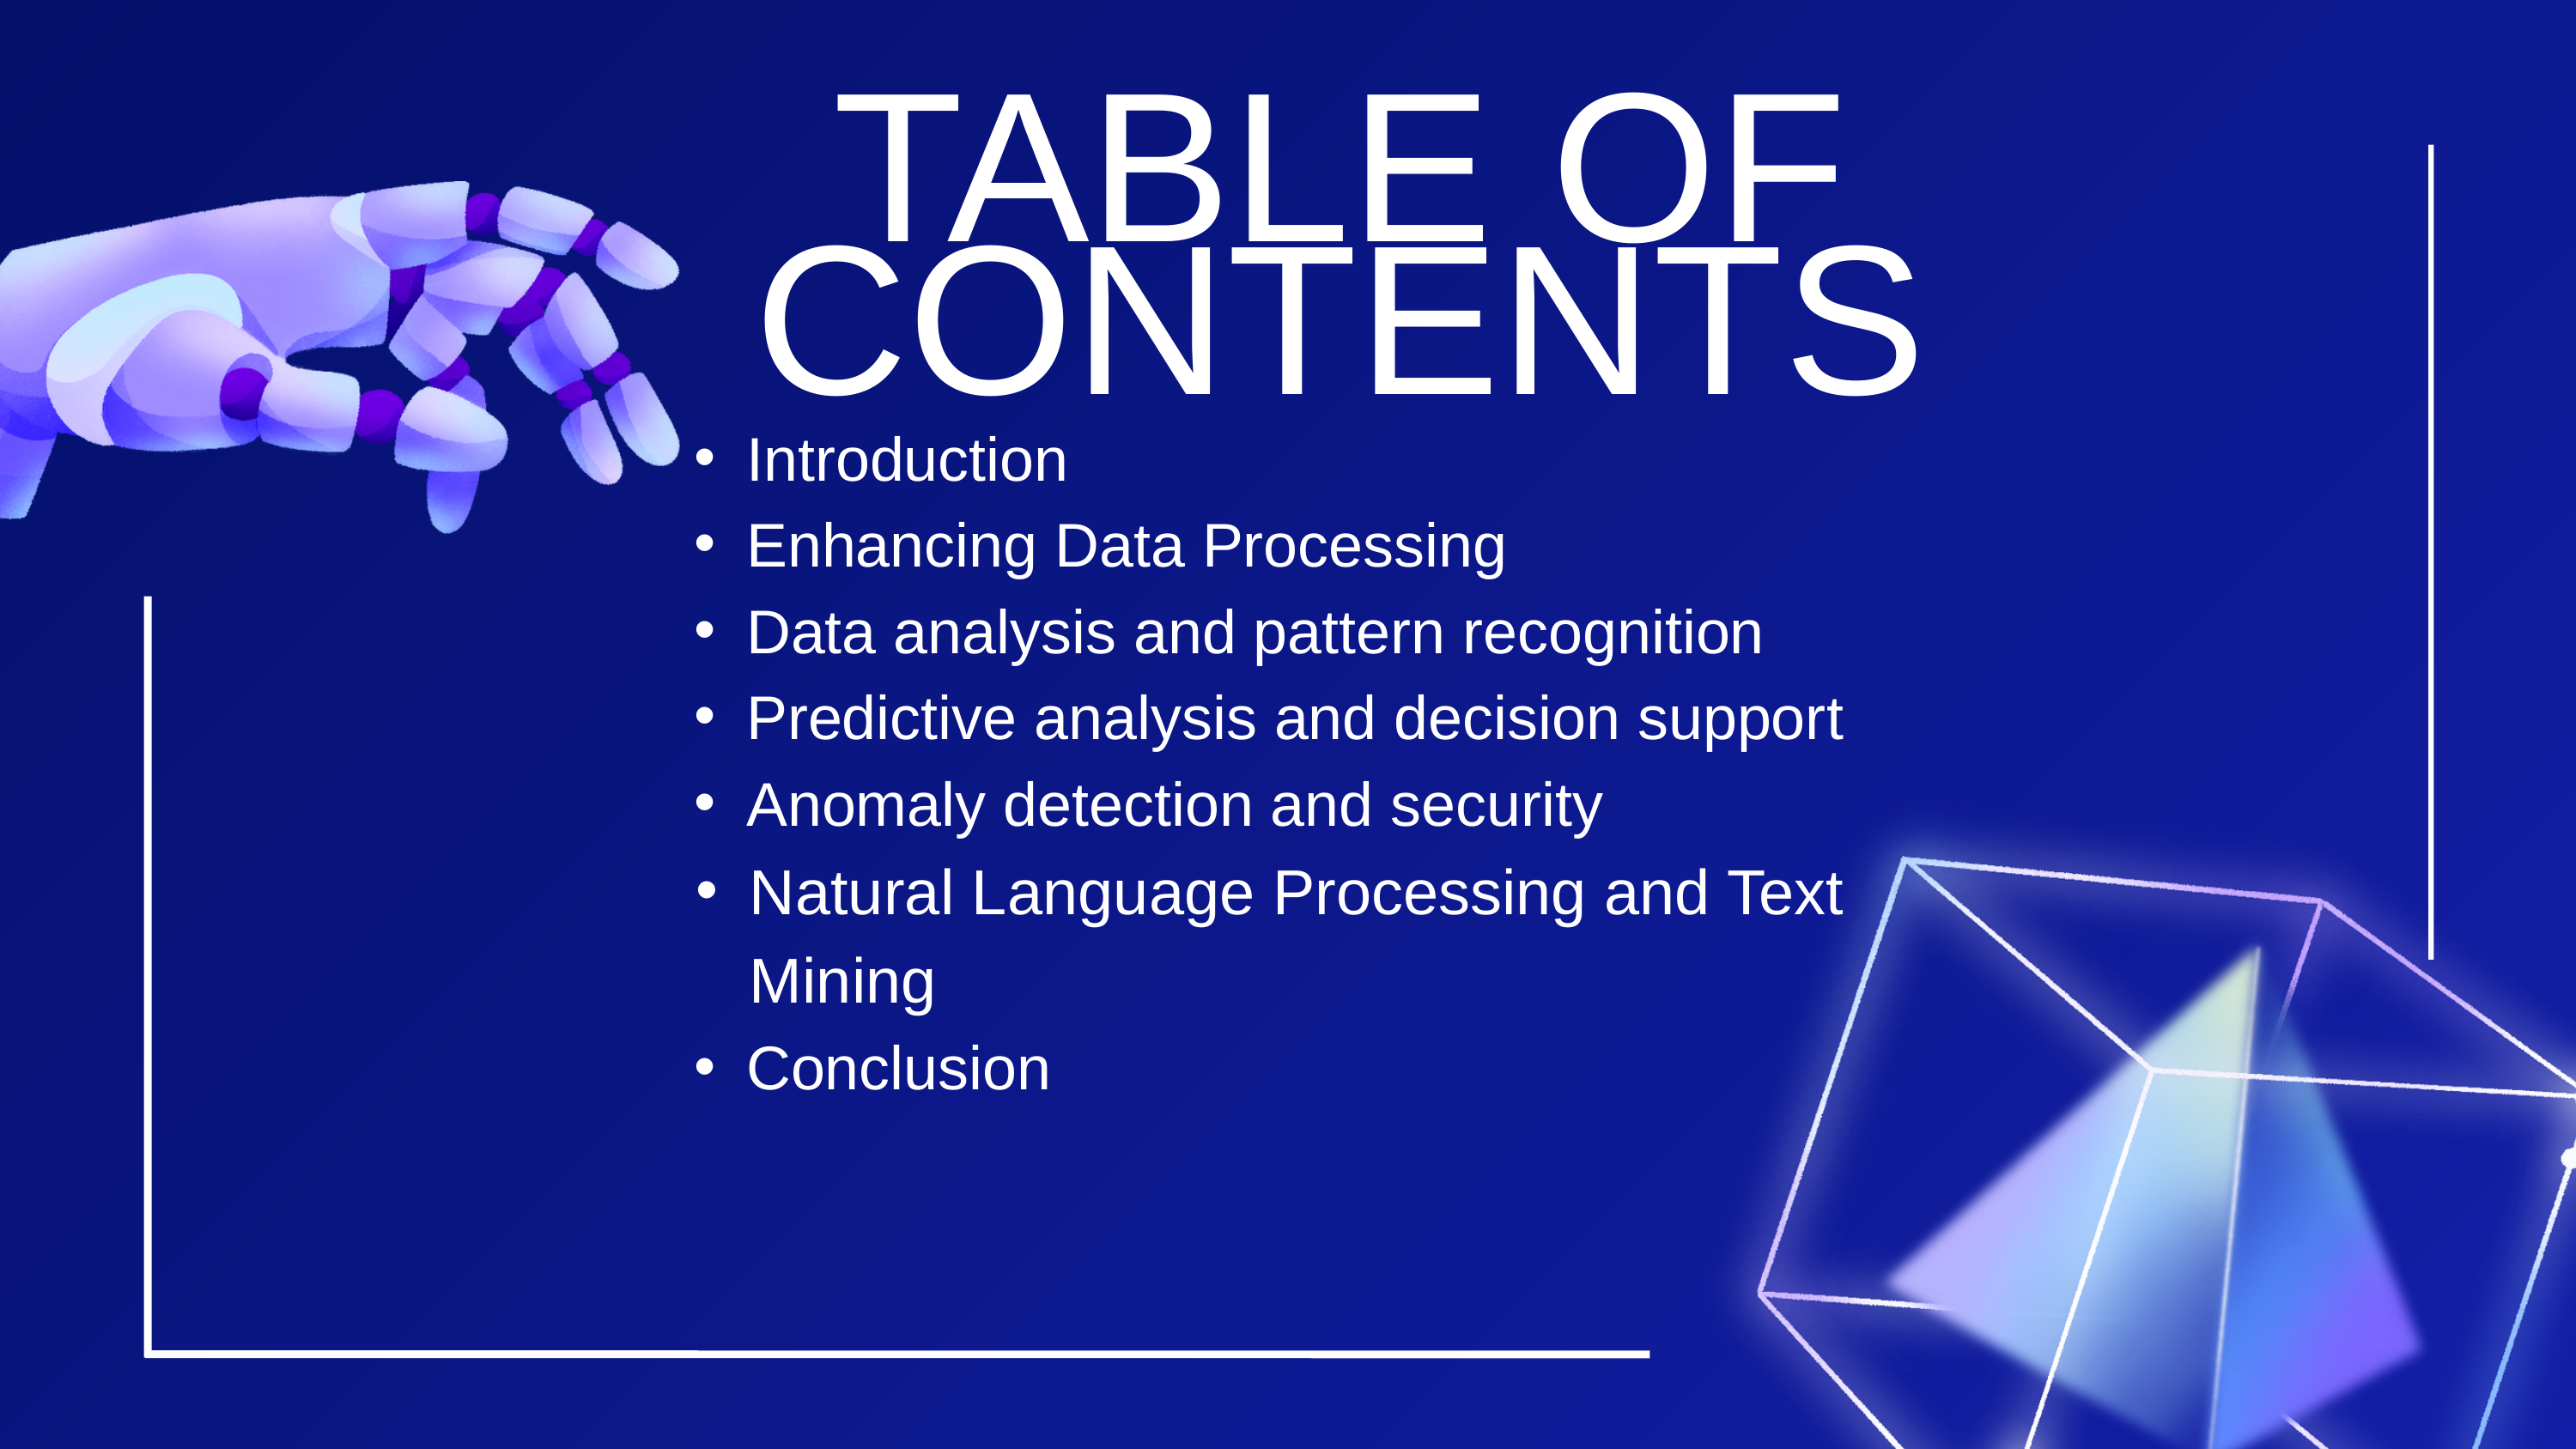

TABLE OF CONTENTS

Introduction
Enhancing Data Processing
Data analysis and pattern recognition
Predictive analysis and decision support
Anomaly detection and security
Natural Language Processing and Text Mining
Conclusion